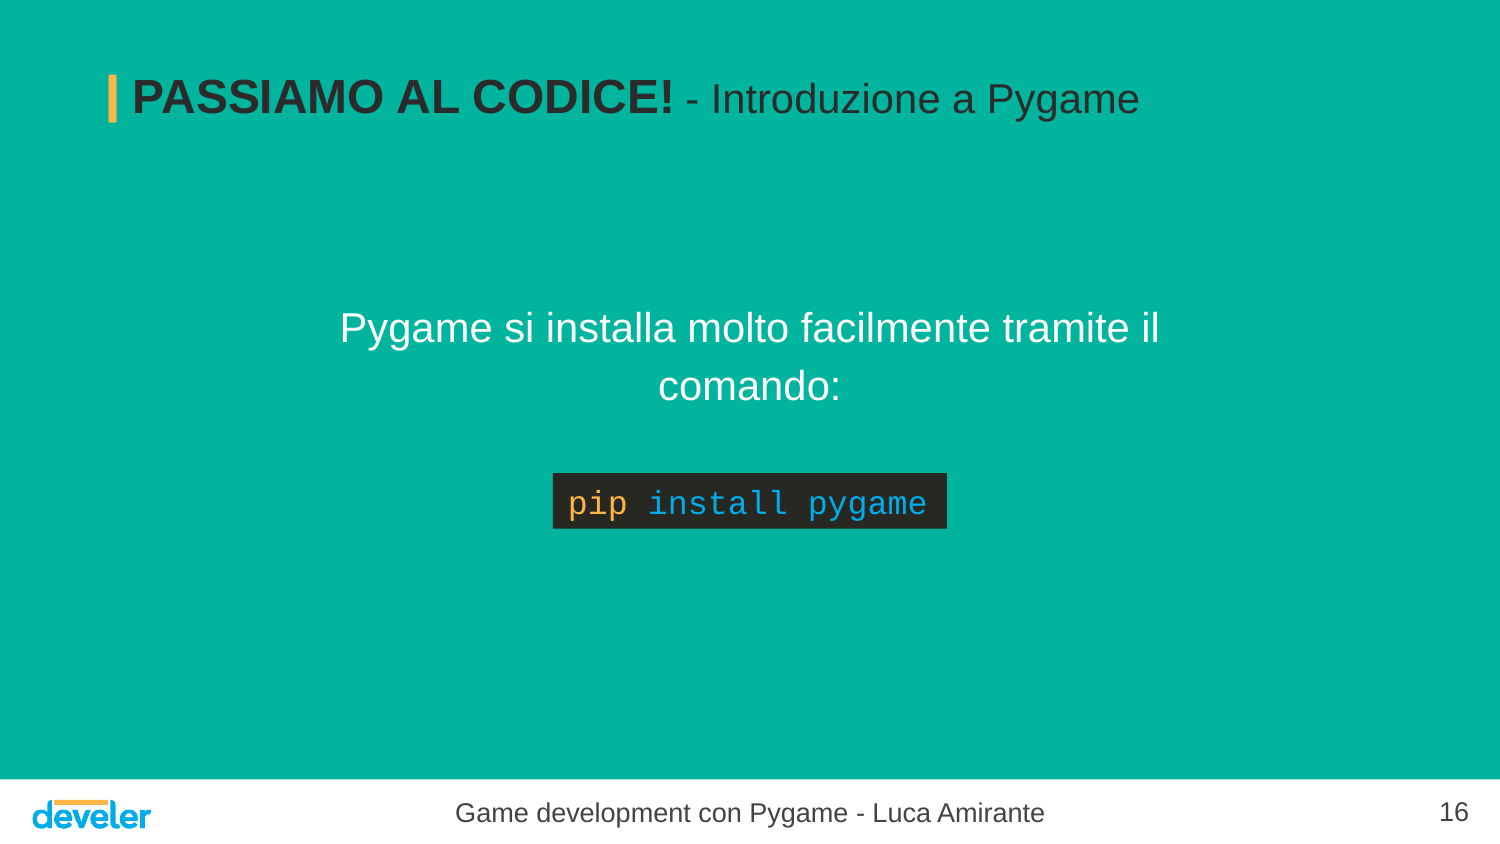

# PASSIAMO AL CODICE! - Introduzione a Pygame

Pygame si installa molto facilmente tramite il comando:

pip install pygame